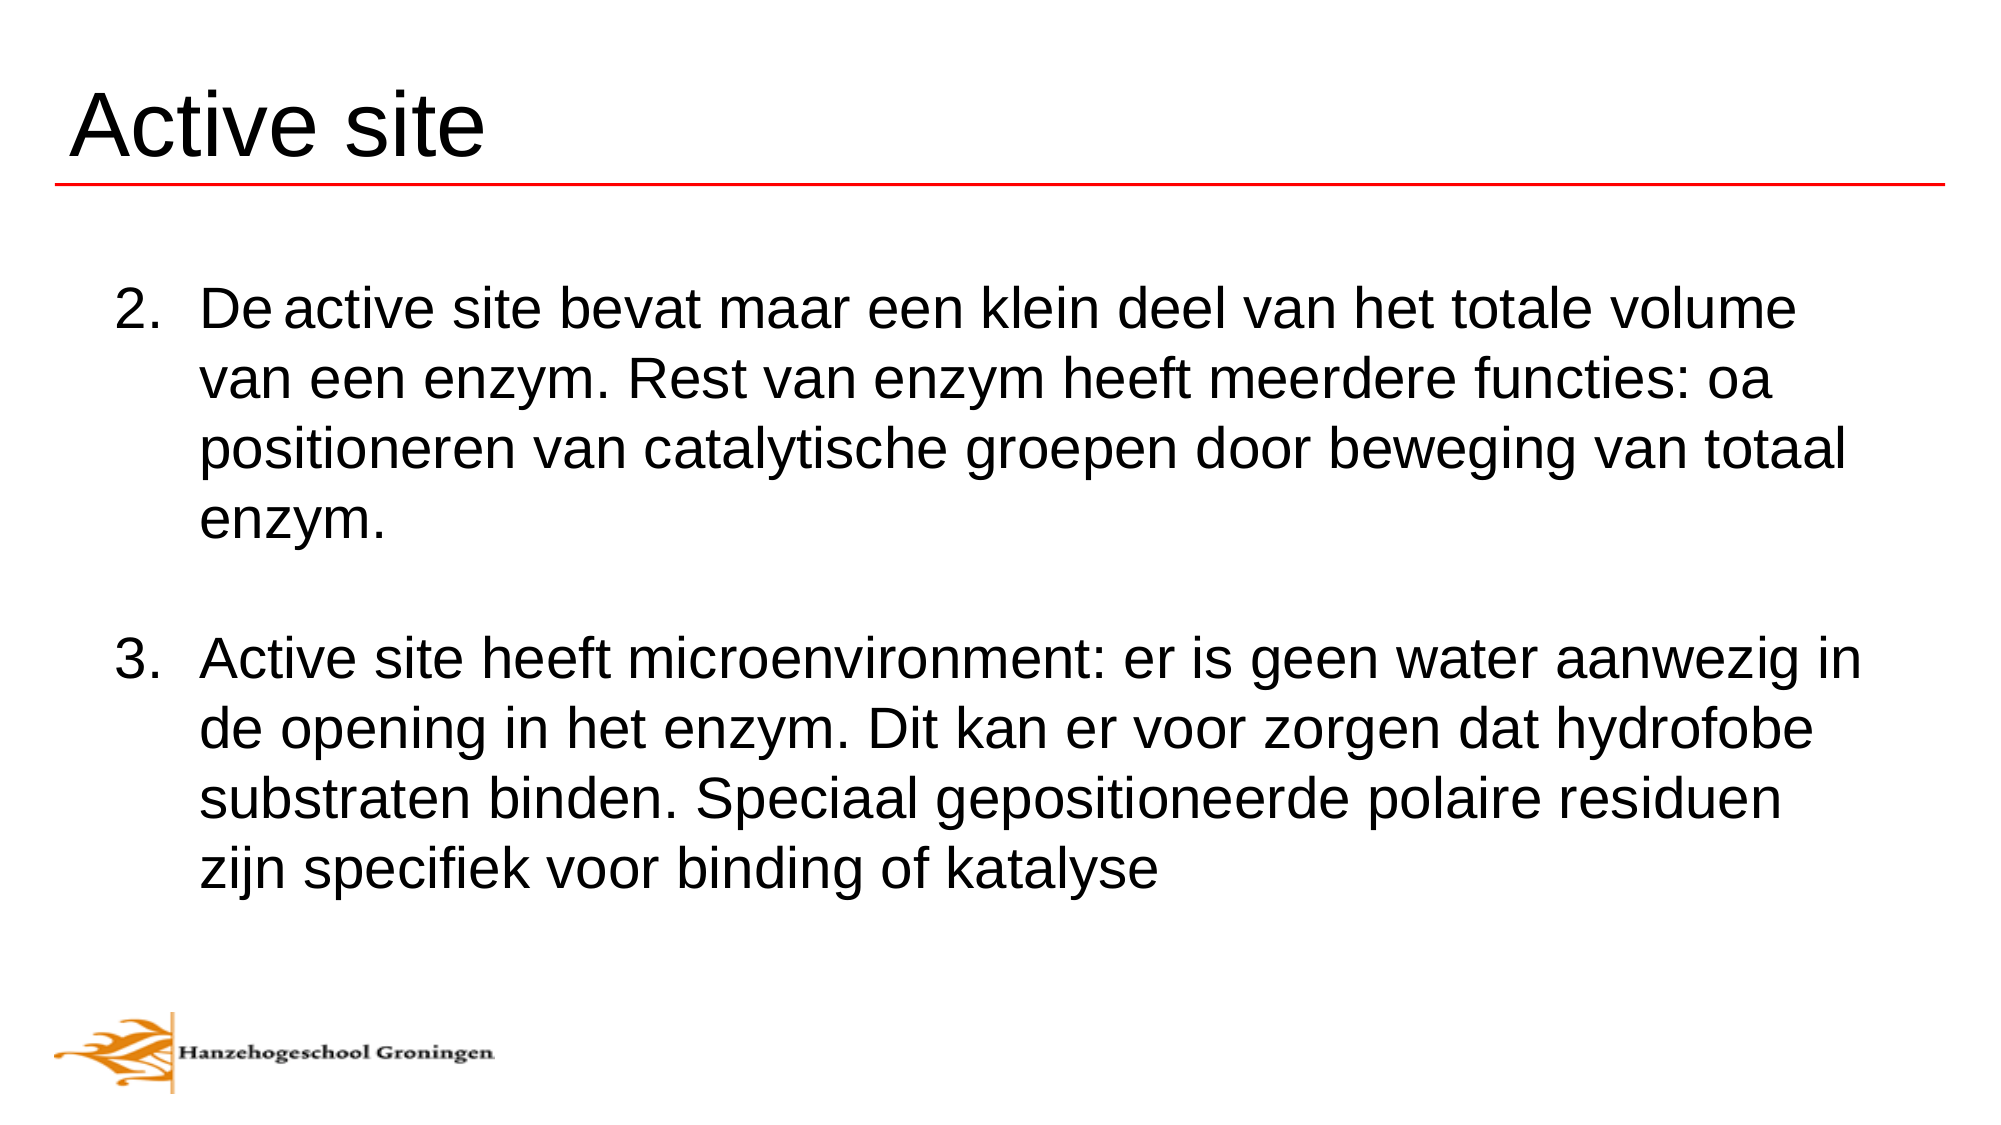

# Active site
De active site bevat maar een klein deel van het totale volume van een enzym. Rest van enzym heeft meerdere functies: oa positioneren van catalytische groepen door beweging van totaal enzym.

Active site heeft microenvironment: er is geen water aanwezig in de opening in het enzym. Dit kan er voor zorgen dat hydrofobe substraten binden. Speciaal gepositioneerde polaire residuen zijn specifiek voor binding of katalyse